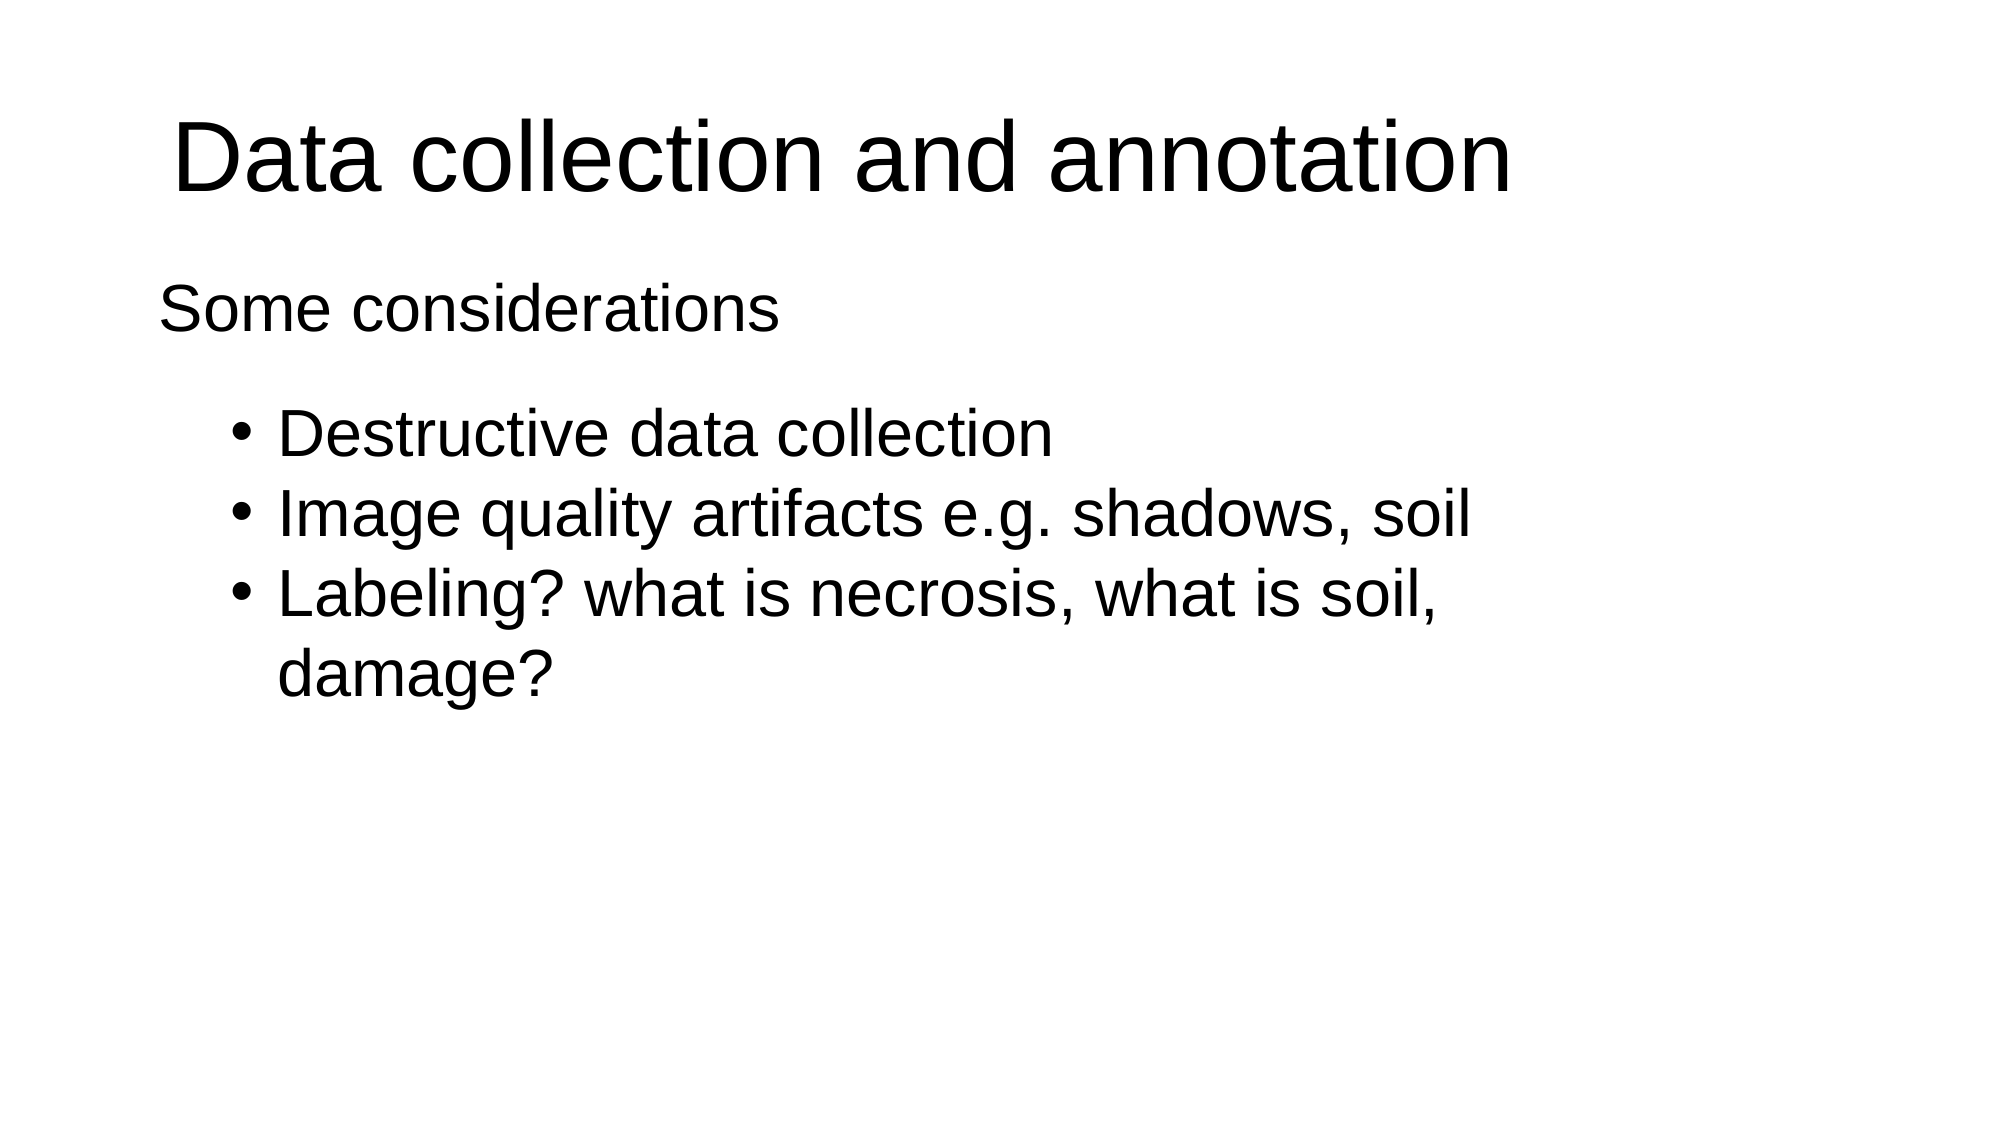

Data collection and annotation
Some considerations
Destructive data collection
Image quality artifacts e.g. shadows, soil
Labeling? what is necrosis, what is soil, damage?